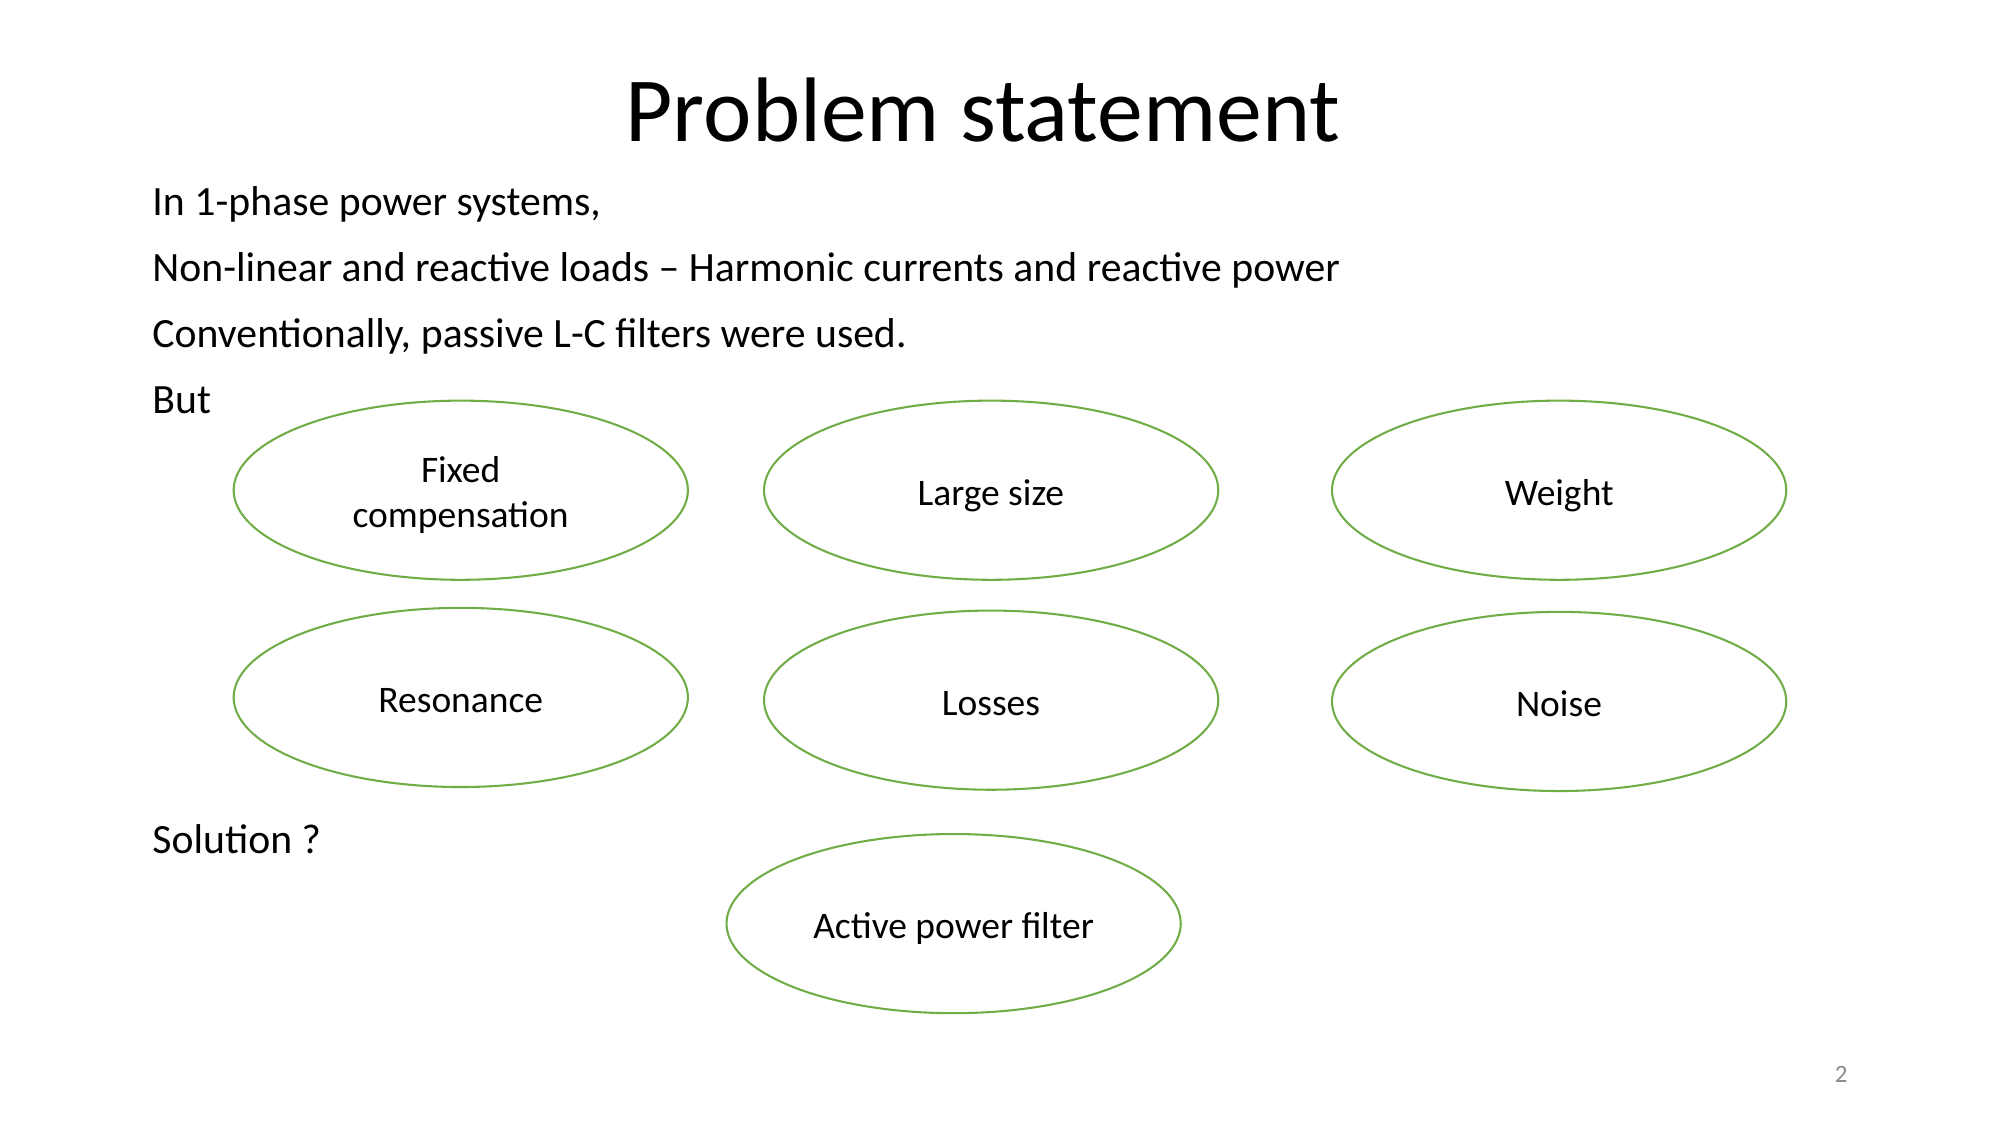

# Problem statement
In 1-phase power systems,
Non-linear and reactive loads – Harmonic currents and reactive power
Conventionally, passive L-C filters were used.
But

Solution ?

Fixed compensation
Large size
Weight
Resonance
Losses
Noise
Active power filter
2